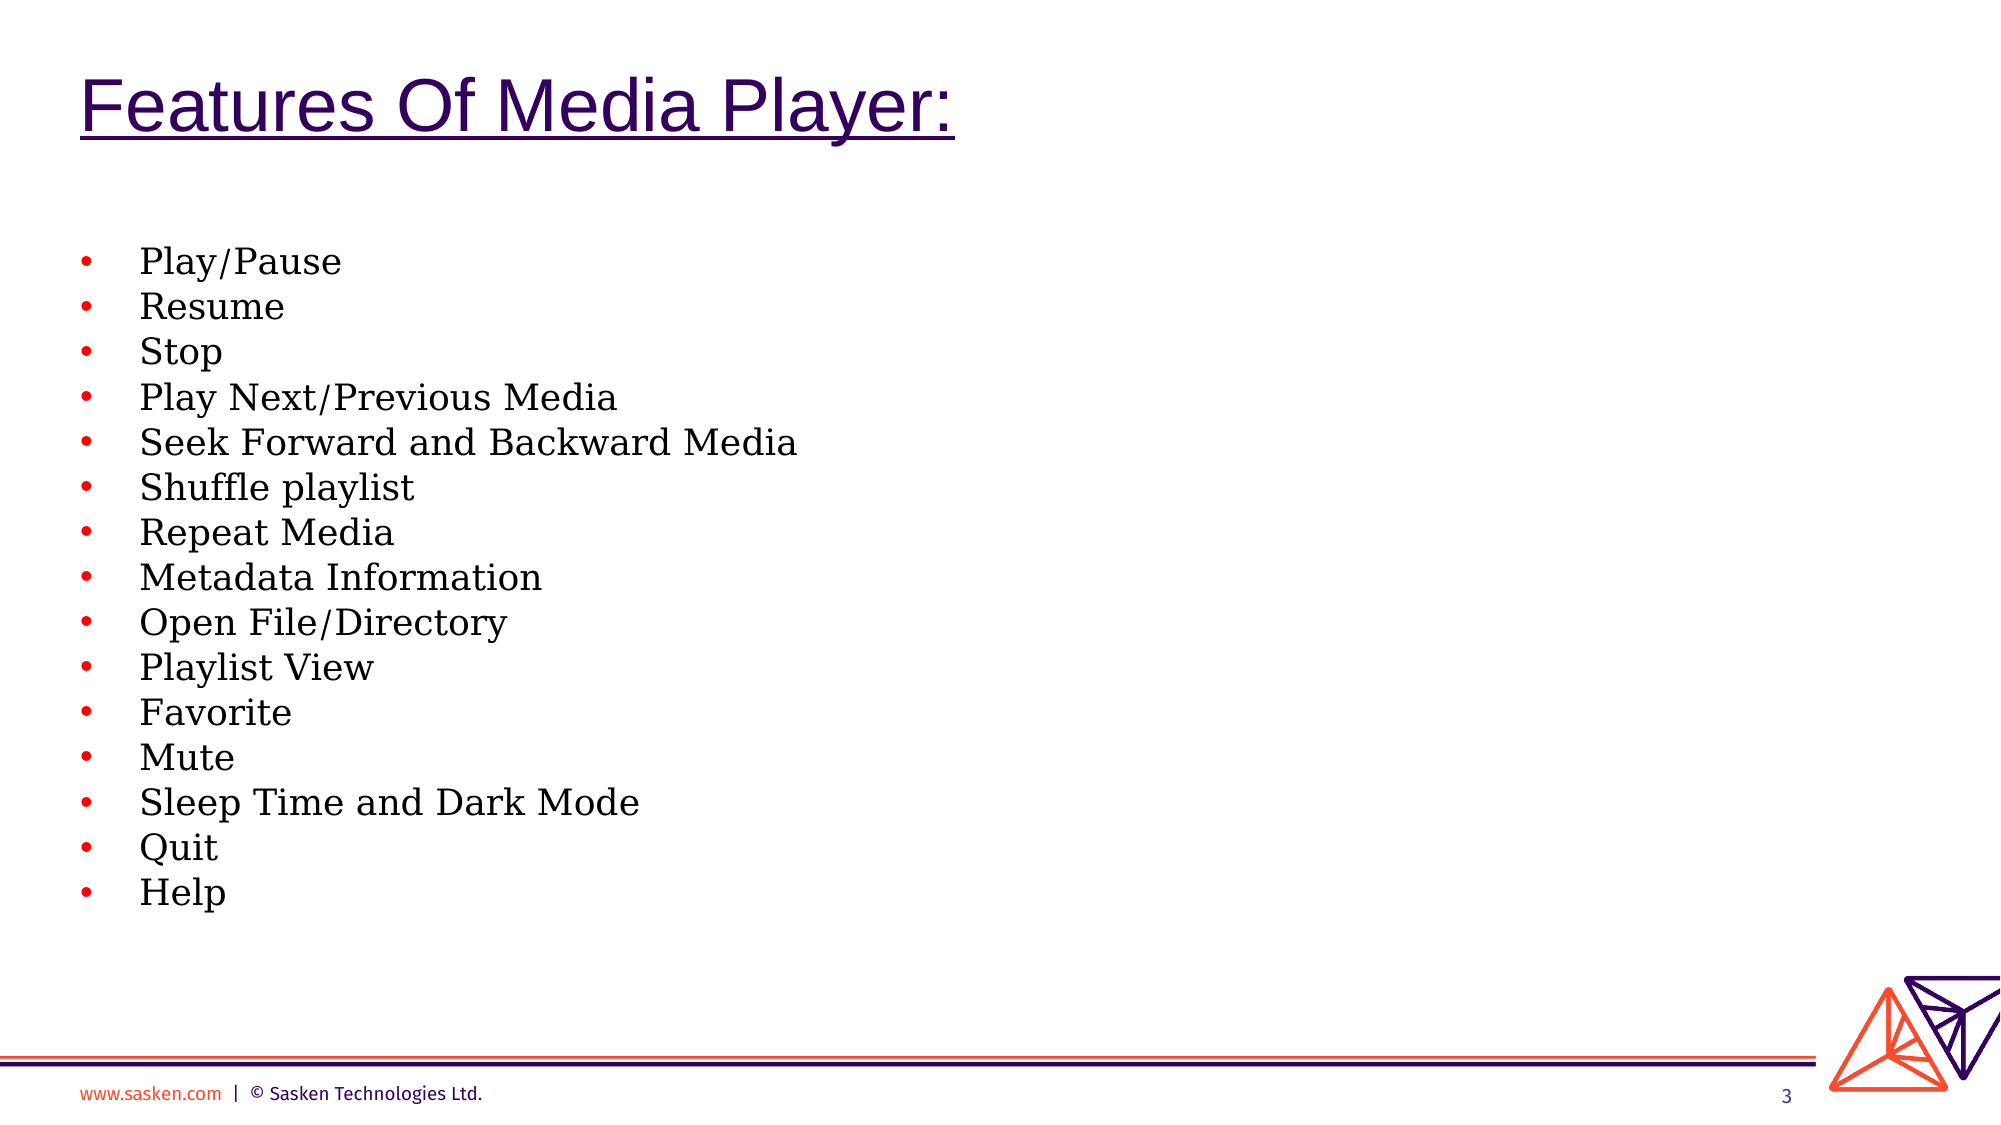

Features Of Media Player:
 Play/Pause
 Resume
 Stop
 Play Next/Previous Media
 Seek Forward and Backward Media
 Shuffle playlist
 Repeat Media
 Metadata Information
 Open File/Directory
 Playlist View
 Favorite
 Mute
 Sleep Time and Dark Mode
 Quit
 Help